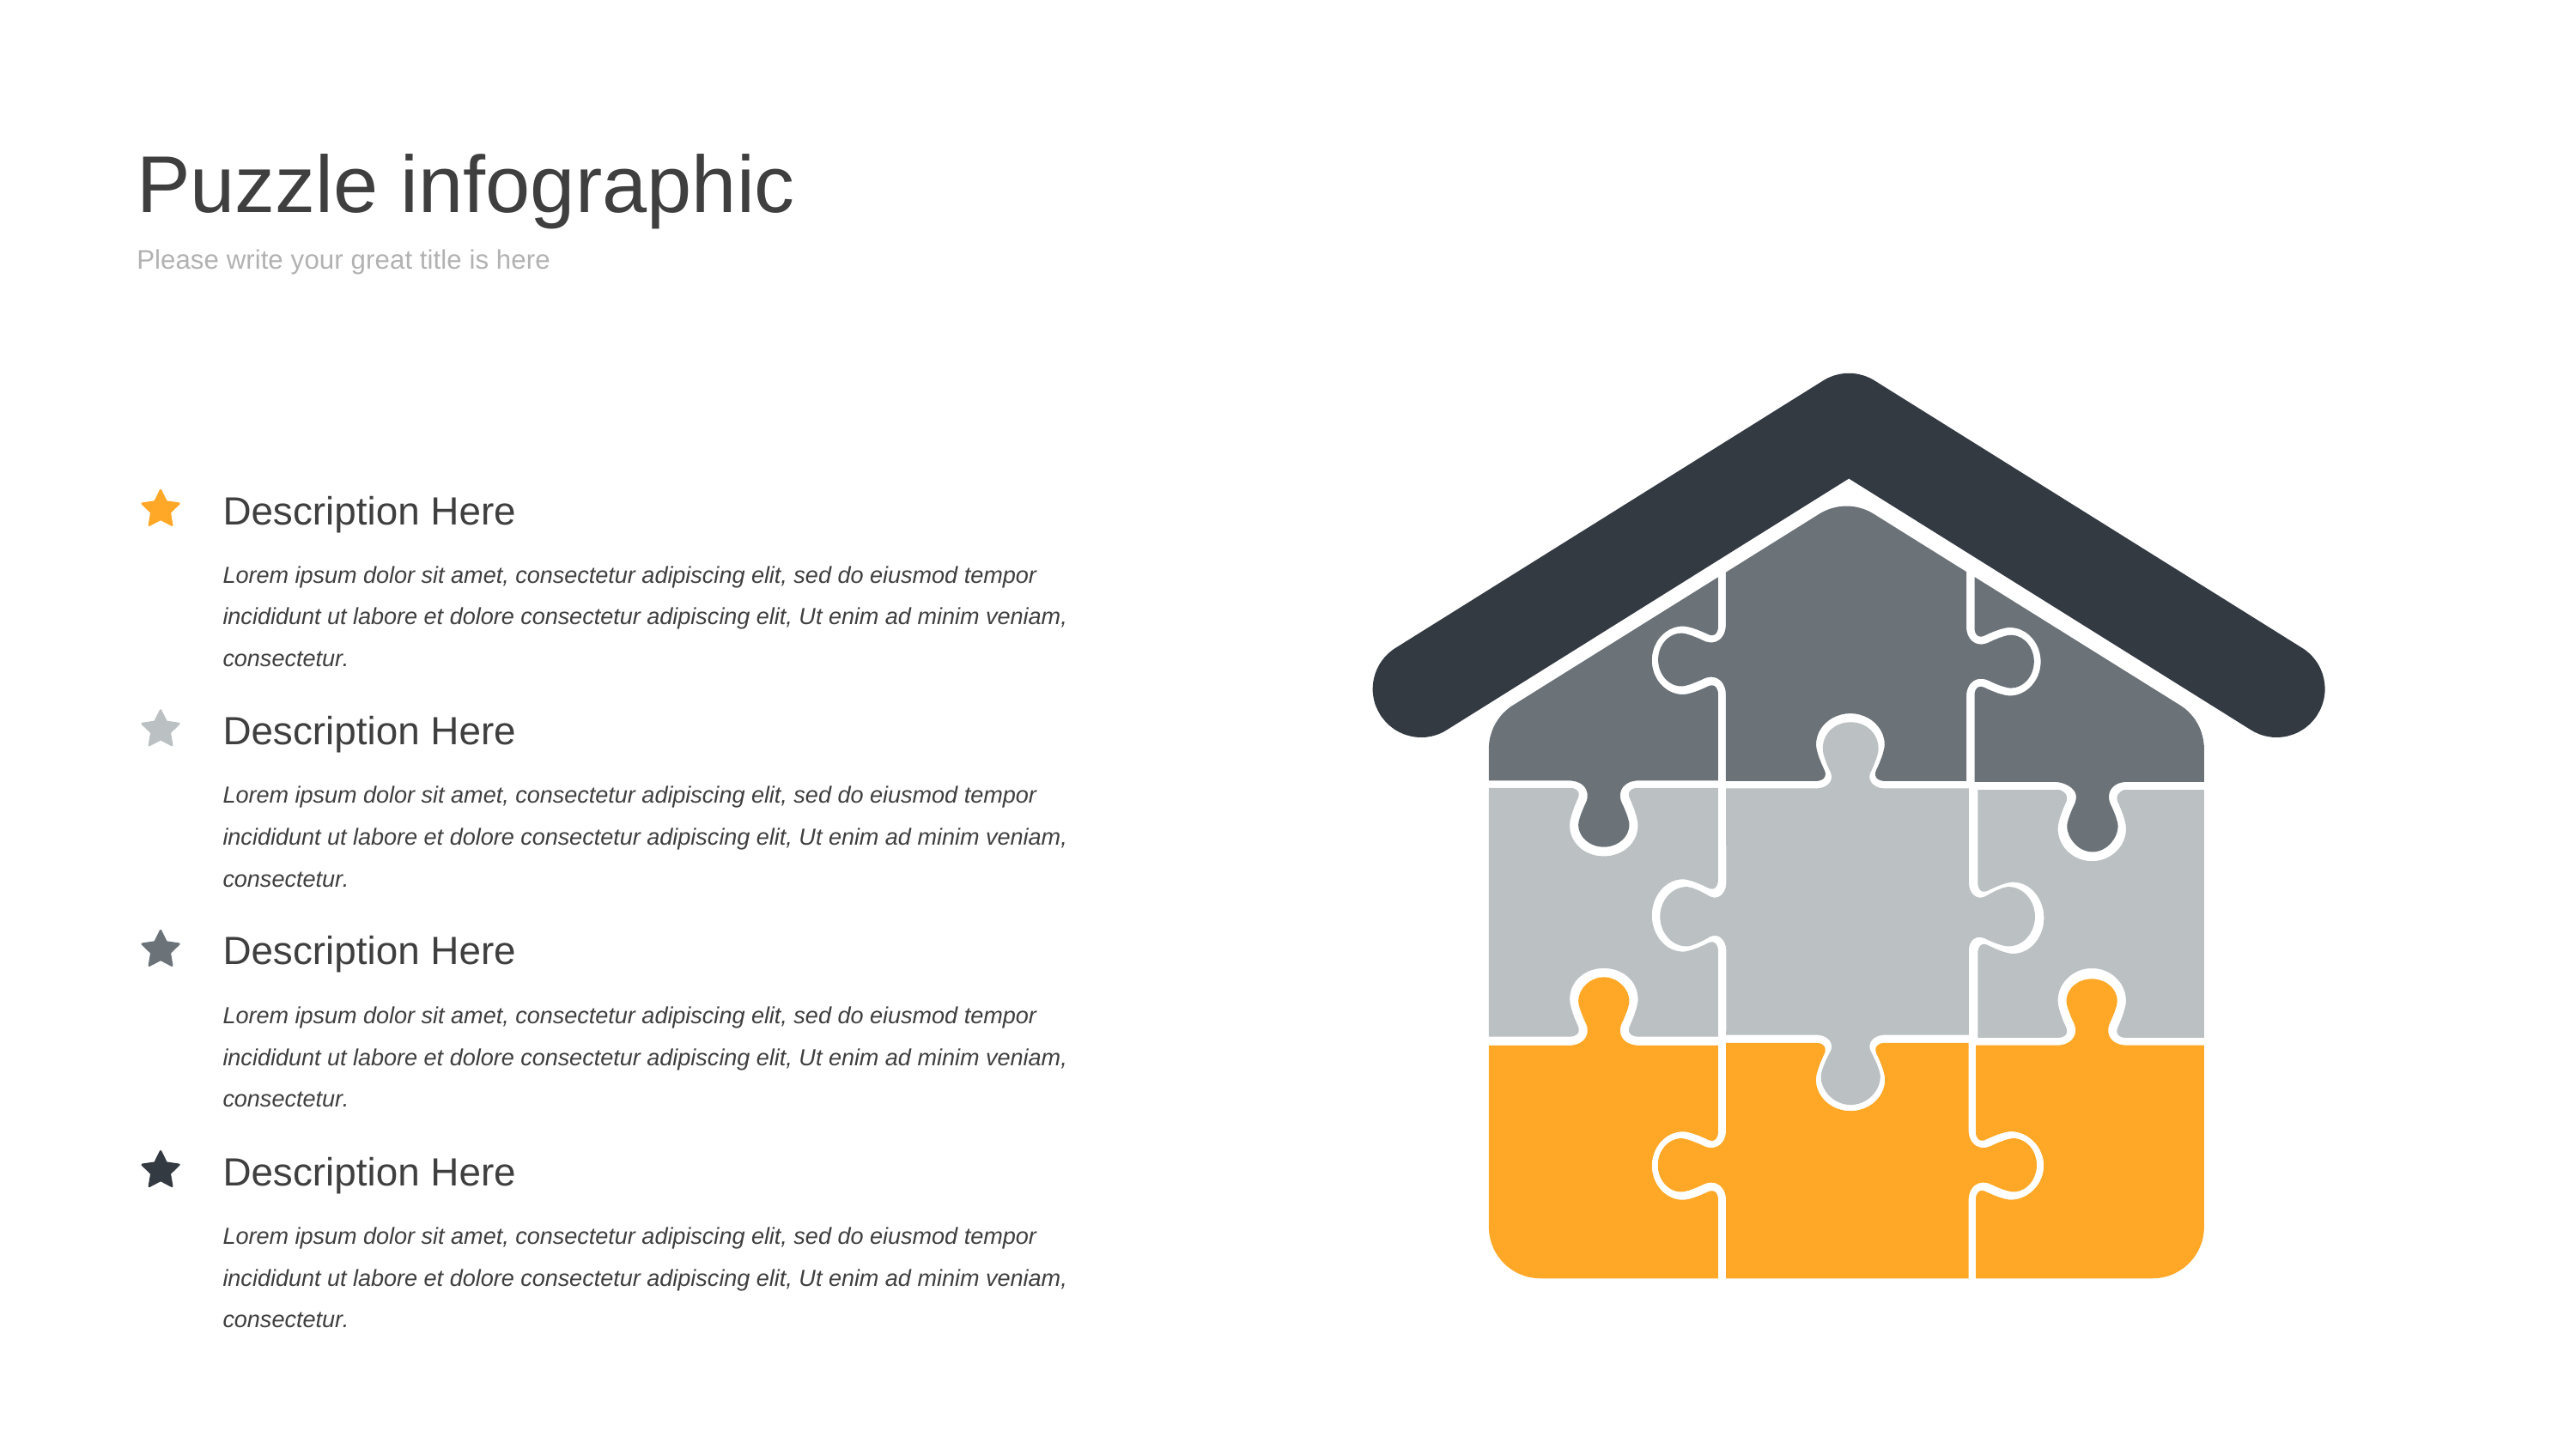

Puzzle infographic
Please write your great title is here

Description Here

Lorem ipsum dolor sit amet, consectetur adipiscing elit, sed do eiusmod tempor incididunt ut labore et dolore consectetur adipiscing elit, Ut enim ad minim veniam, consectetur.

Description Here

Lorem ipsum dolor sit amet, consectetur adipiscing elit, sed do eiusmod tempor incididunt ut labore et dolore consectetur adipiscing elit, Ut enim ad minim veniam, consectetur.

Description Here

Lorem ipsum dolor sit amet, consectetur adipiscing elit, sed do eiusmod tempor incididunt ut labore et dolore consectetur adipiscing elit, Ut enim ad minim veniam, consectetur.

Description Here

Lorem ipsum dolor sit amet, consectetur adipiscing elit, sed do eiusmod tempor incididunt ut labore et dolore consectetur adipiscing elit, Ut enim ad minim veniam, consectetur.